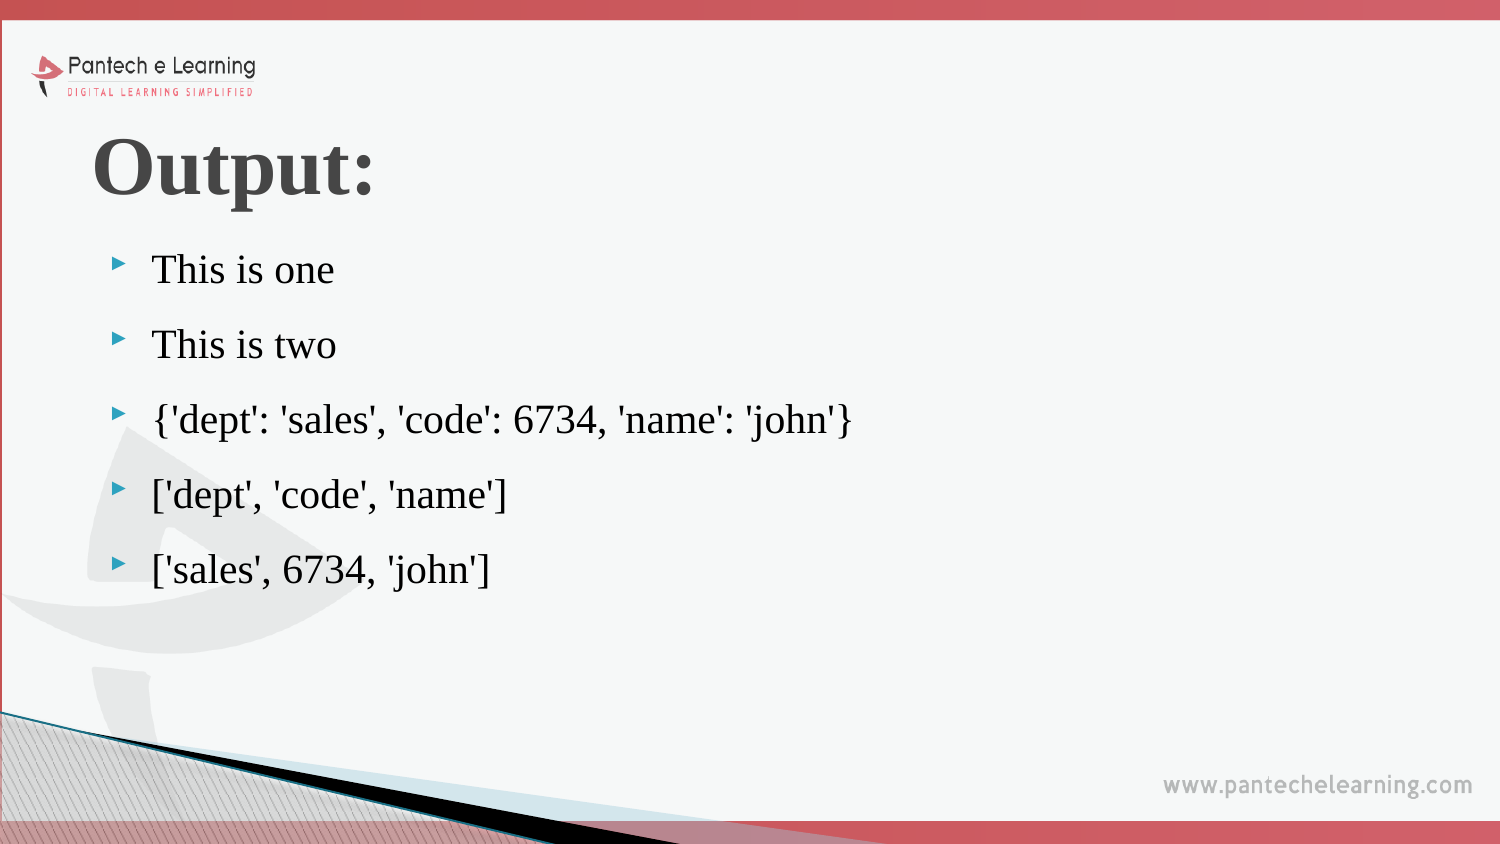

# Output:
This is one
This is two
{'dept': 'sales', 'code': 6734, 'name': 'john'}
['dept', 'code', 'name']
['sales', 6734, 'john']